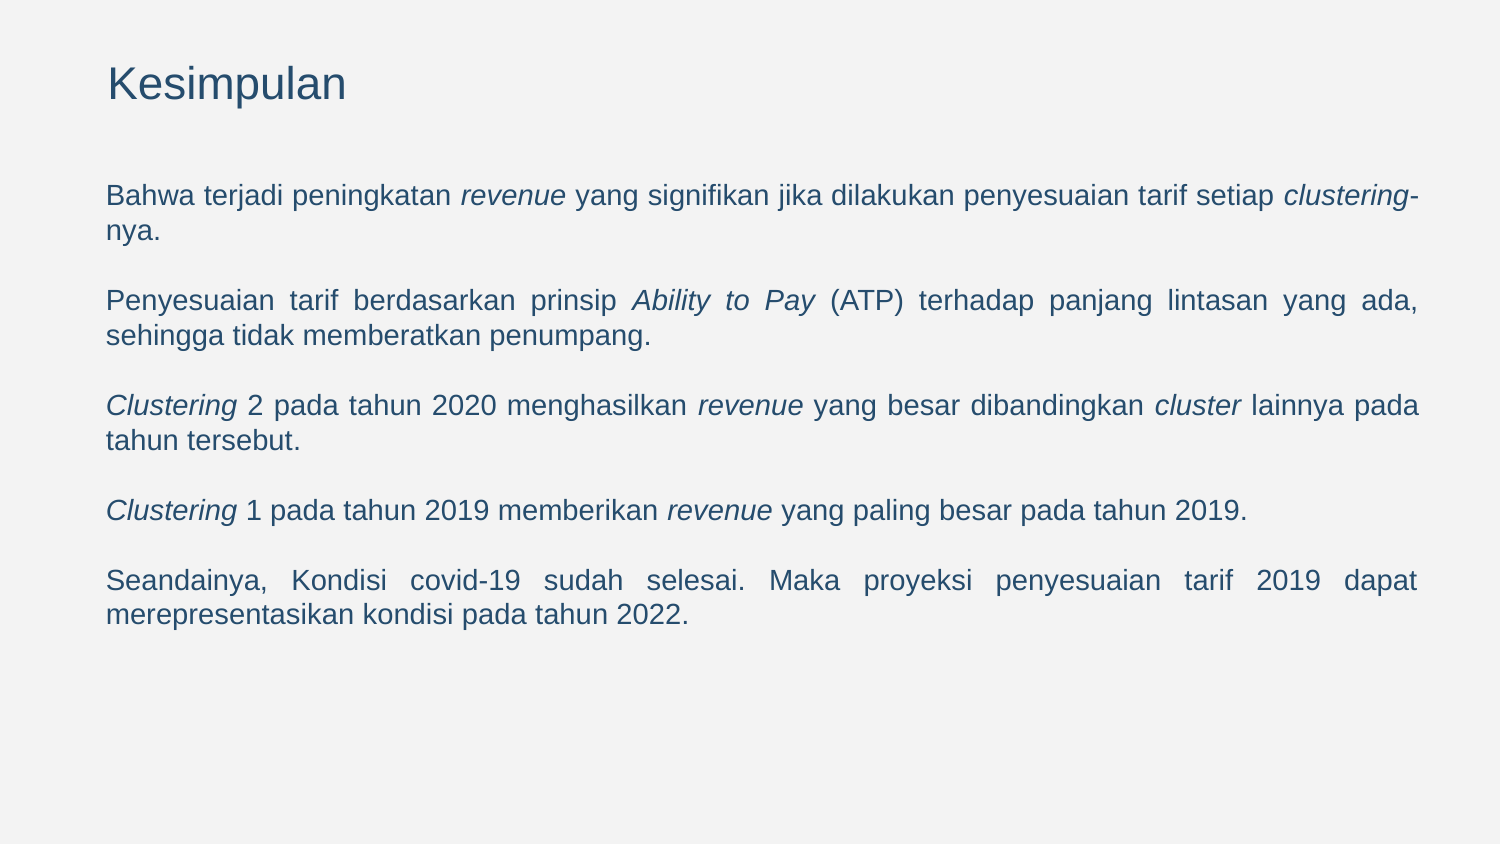

Kesimpulan
Bahwa terjadi peningkatan revenue yang signifikan jika dilakukan penyesuaian tarif setiap clustering-nya.

Penyesuaian tarif berdasarkan prinsip Ability to Pay (ATP) terhadap panjang lintasan yang ada, sehingga tidak memberatkan penumpang.

Clustering 2 pada tahun 2020 menghasilkan revenue yang besar dibandingkan cluster lainnya pada tahun tersebut.

Clustering 1 pada tahun 2019 memberikan revenue yang paling besar pada tahun 2019.

Seandainya, Kondisi covid-19 sudah selesai. Maka proyeksi penyesuaian tarif 2019 dapat merepresentasikan kondisi pada tahun 2022.